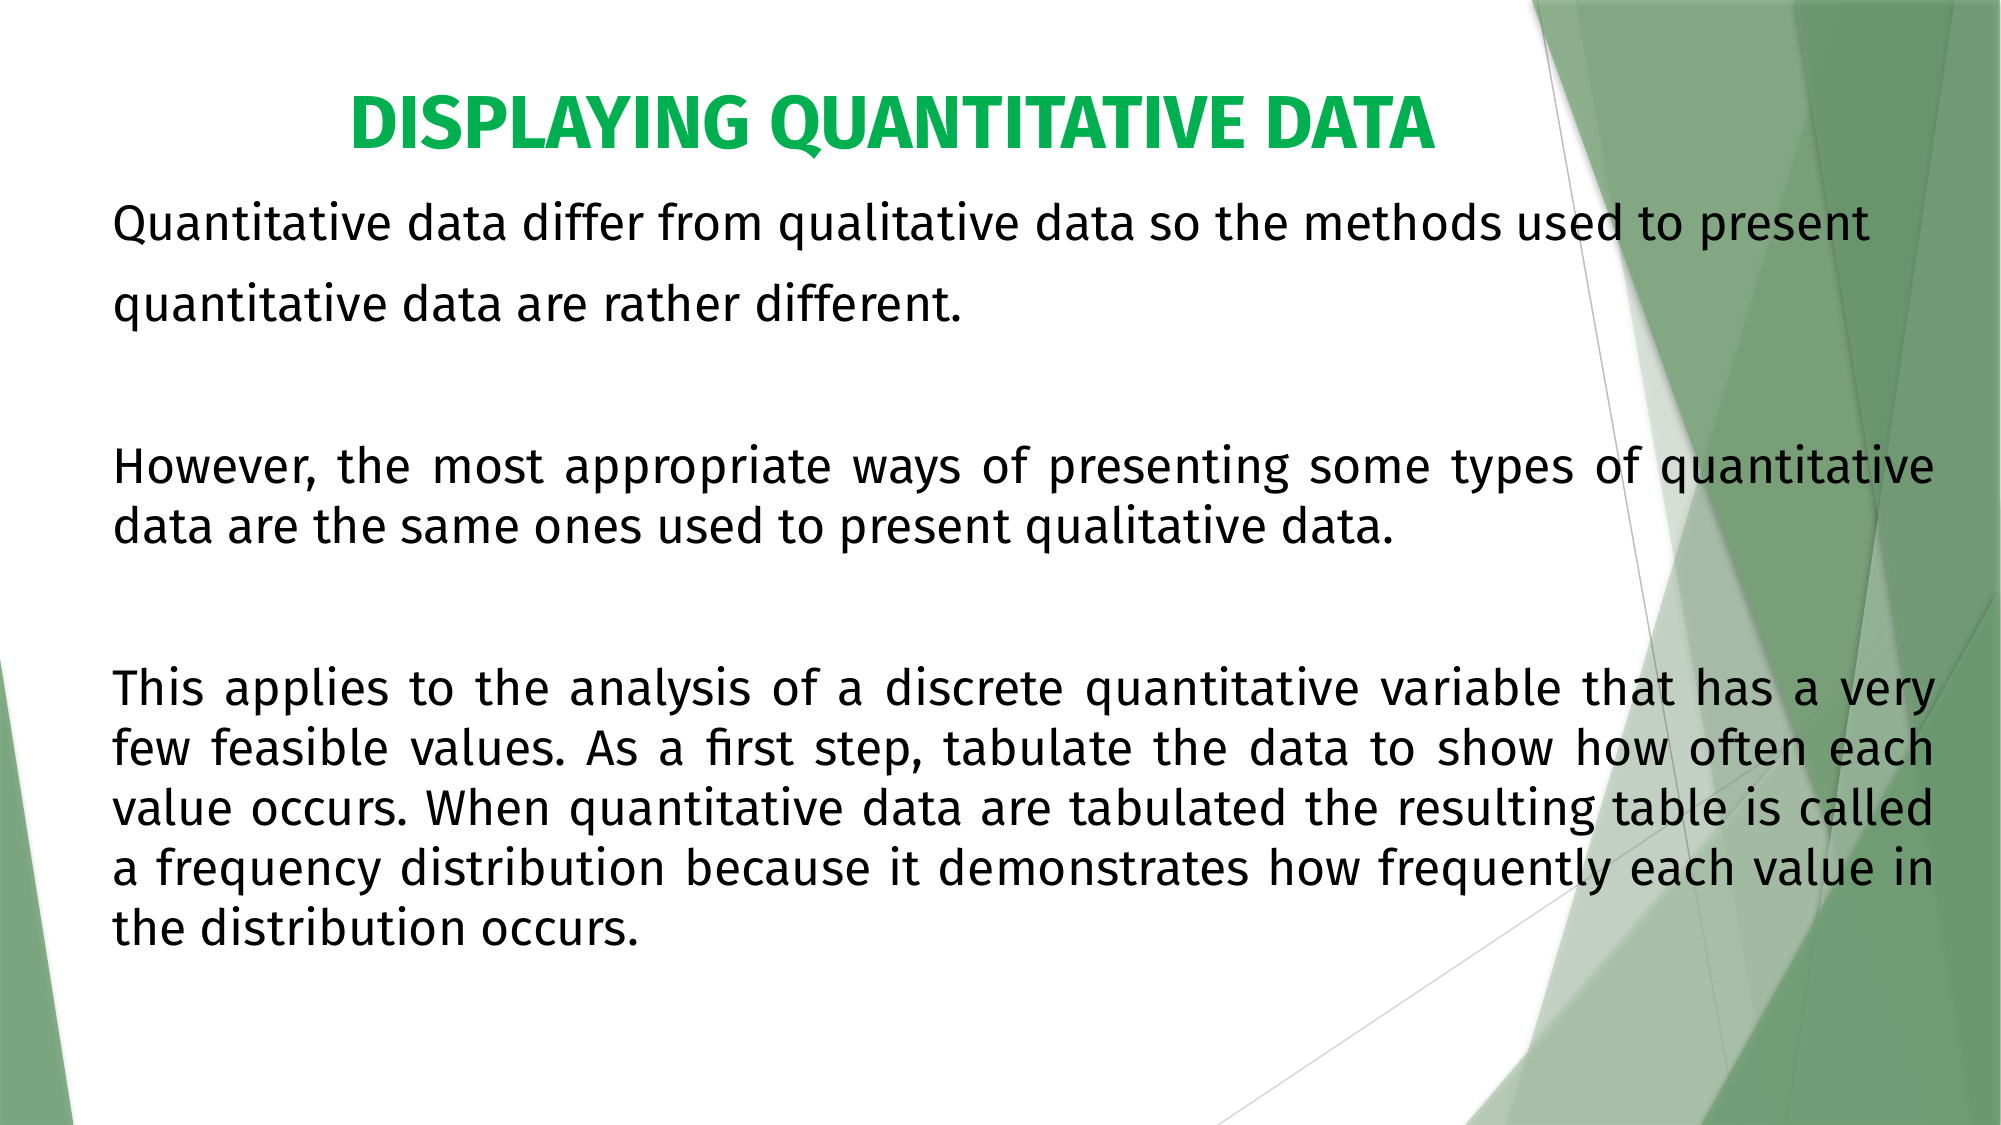

# DISPLAYING QUANTITATIVE DATA
Quantitative data differ from qualitative data so the methods used to present
quantitative data are rather different.

However, the most appropriate ways of presenting some types of quantitative data are the same ones used to present qualitative data.

This applies to the analysis of a discrete quantitative variable that has a very few feasible values. As a first step, tabulate the data to show how often each value occurs. When quantitative data are tabulated the resulting table is called a frequency distribution because it demonstrates how frequently each value in the distribution occurs.